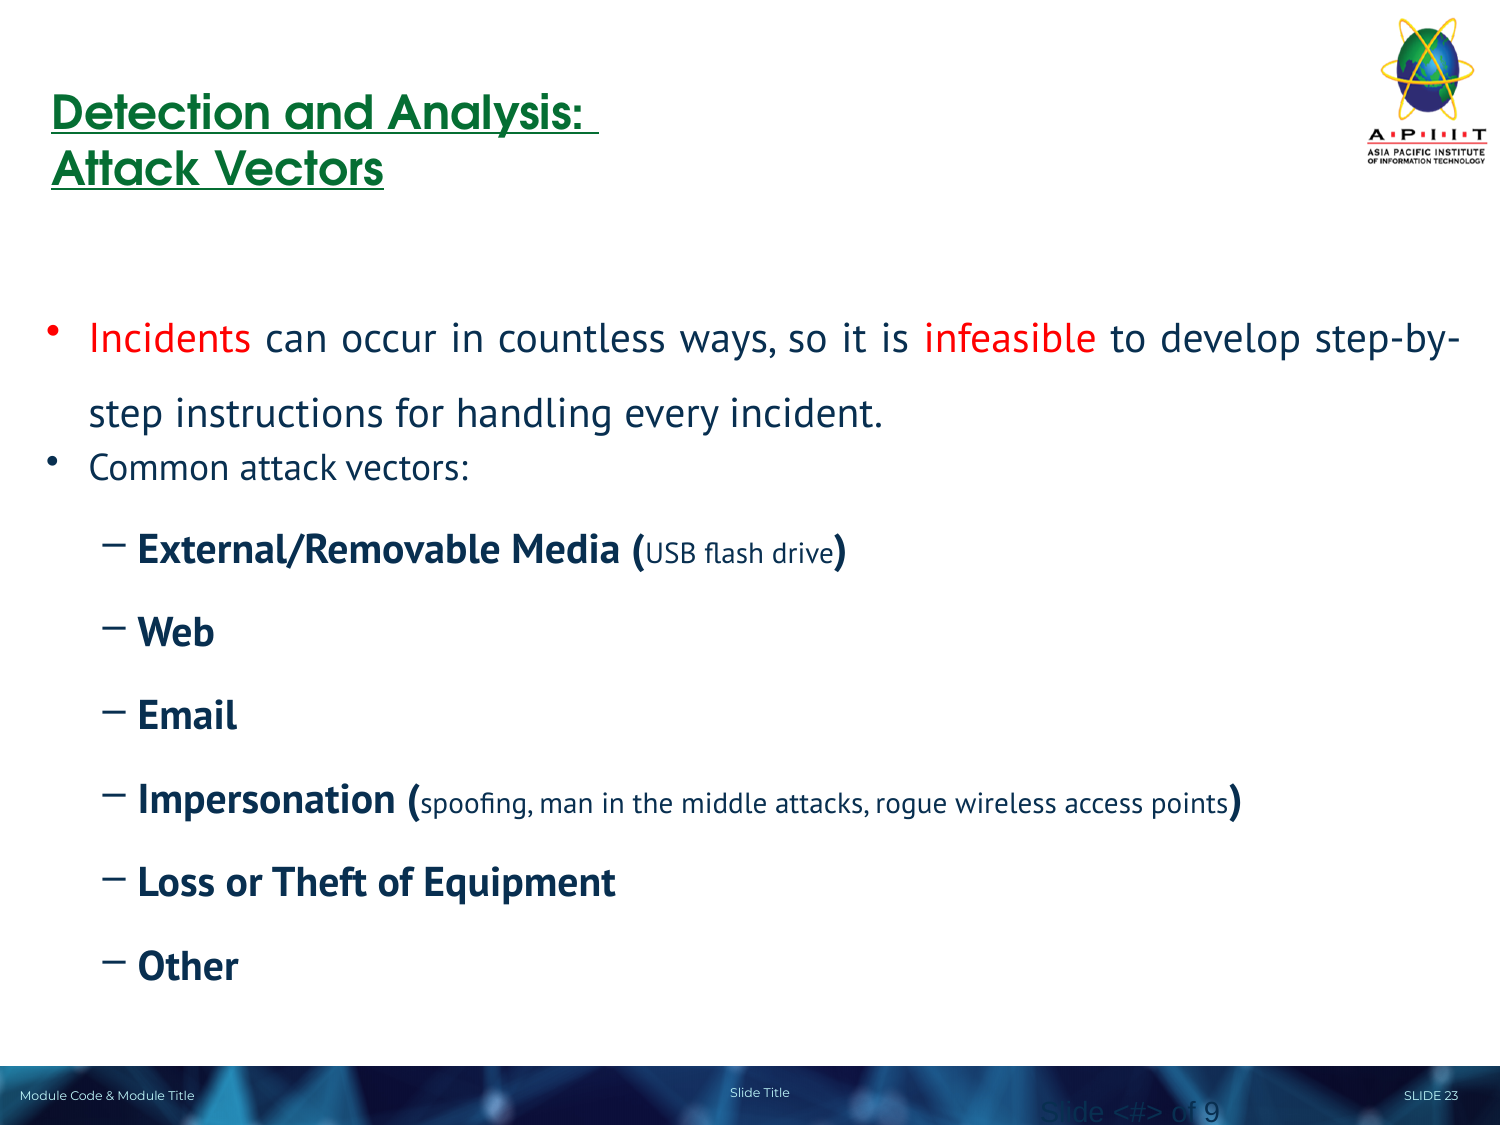

# Detection and Analysis: Attack Vectors
Incidents can occur in countless ways, so it is infeasible to develop step-by-step instructions for handling every incident.
Common attack vectors:
External/Removable Media (USB flash drive)
Web
Email
Impersonation (spoofing, man in the middle attacks, rogue wireless access points)
Loss or Theft of Equipment
Other

Slide <#> of 9